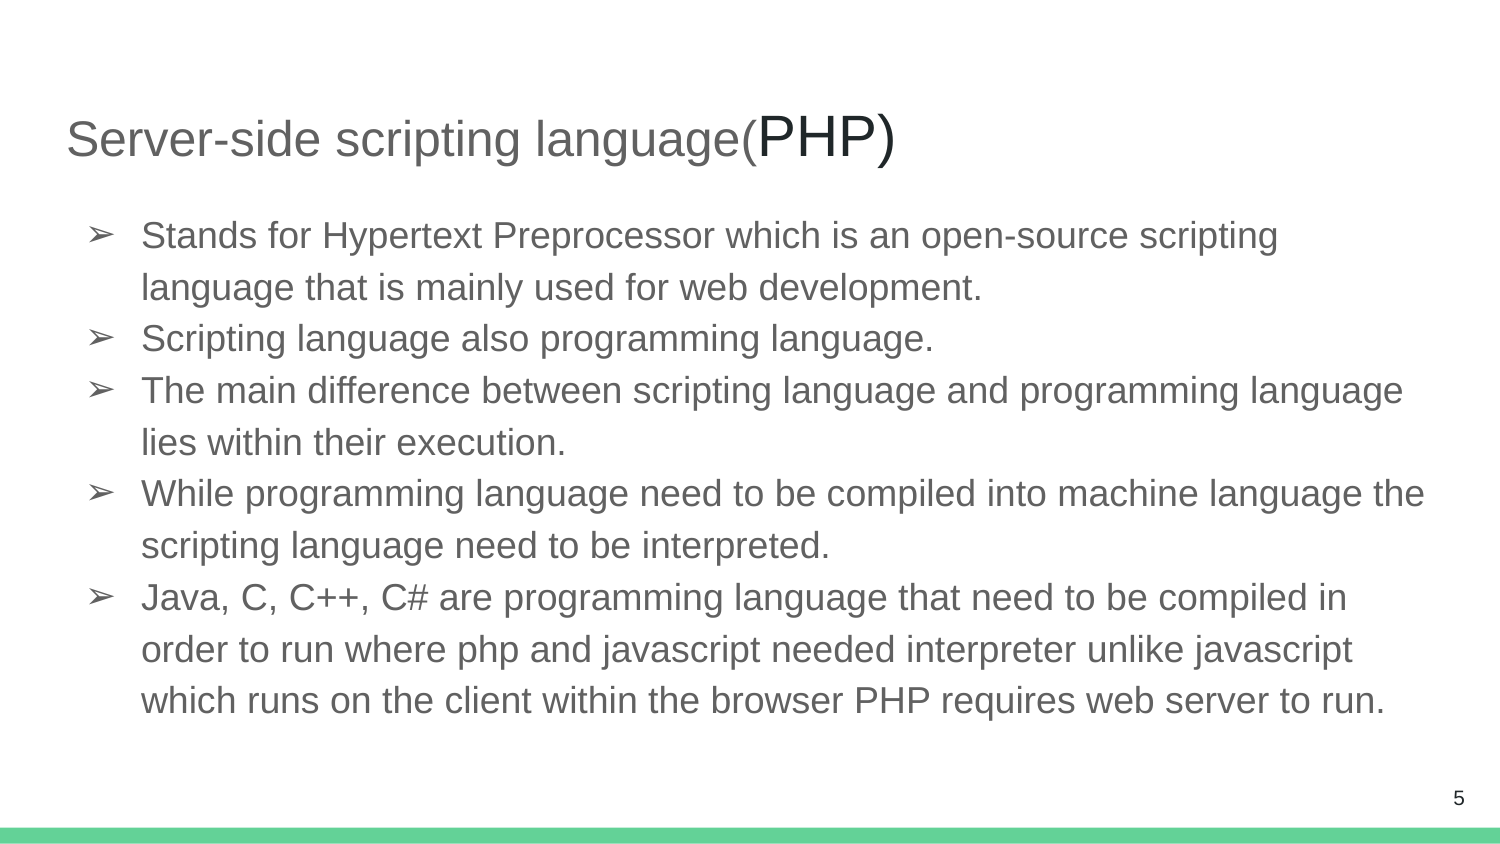

# Server-side scripting language(PHP)
Stands for Hypertext Preprocessor which is an open-source scripting language that is mainly used for web development.
Scripting language also programming language.
The main difference between scripting language and programming language lies within their execution.
While programming language need to be compiled into machine language the scripting language need to be interpreted.
Java, C, C++, C# are programming language that need to be compiled in order to run where php and javascript needed interpreter unlike javascript which runs on the client within the browser PHP requires web server to run.

5